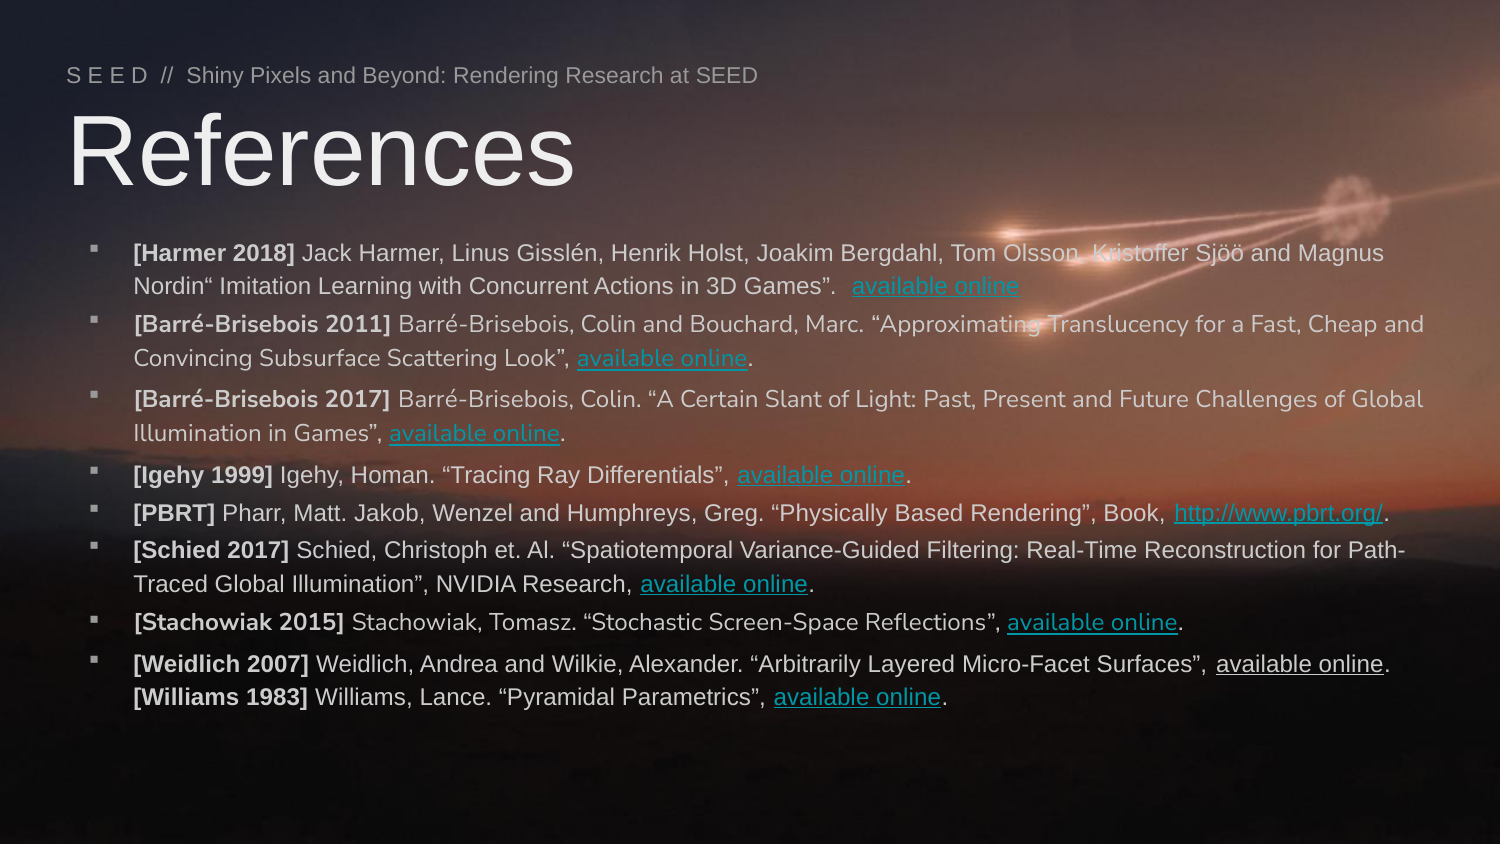

S E E D  //  Shiny Pixels and Beyond: Rendering Research at SEED
# References
[Harmer 2018] Jack Harmer, Linus Gisslén, Henrik Holst, Joakim Bergdahl, Tom Olsson, Kristoffer Sjöö and Magnus Nordin“ Imitation Learning with Concurrent Actions in 3D Games”.  available online
[Barré-Brisebois 2011] Barré-Brisebois, Colin and Bouchard, Marc. “Approximating Translucency for a Fast, Cheap and Convincing Subsurface Scattering Look”, available online.
[Barré-Brisebois 2017] Barré-Brisebois, Colin. “A Certain Slant of Light: Past, Present and Future Challenges of Global Illumination in Games”, available online.
[Igehy 1999] Igehy, Homan. “Tracing Ray Differentials”, available online.
[PBRT] Pharr, Matt. Jakob, Wenzel and Humphreys, Greg. “Physically Based Rendering”, Book, http://www.pbrt.org/.
[Schied 2017] Schied, Christoph et. Al. “Spatiotemporal Variance-Guided Filtering: Real-Time Reconstruction for Path-Traced Global Illumination”, NVIDIA Research, available online.
[Stachowiak 2015] Stachowiak, Tomasz. “Stochastic Screen-Space Reflections”, available online.
[Weidlich 2007] Weidlich, Andrea and Wilkie, Alexander. “Arbitrarily Layered Micro-Facet Surfaces”, available online.
[Williams 1983] Williams, Lance. “Pyramidal Parametrics”, available online.